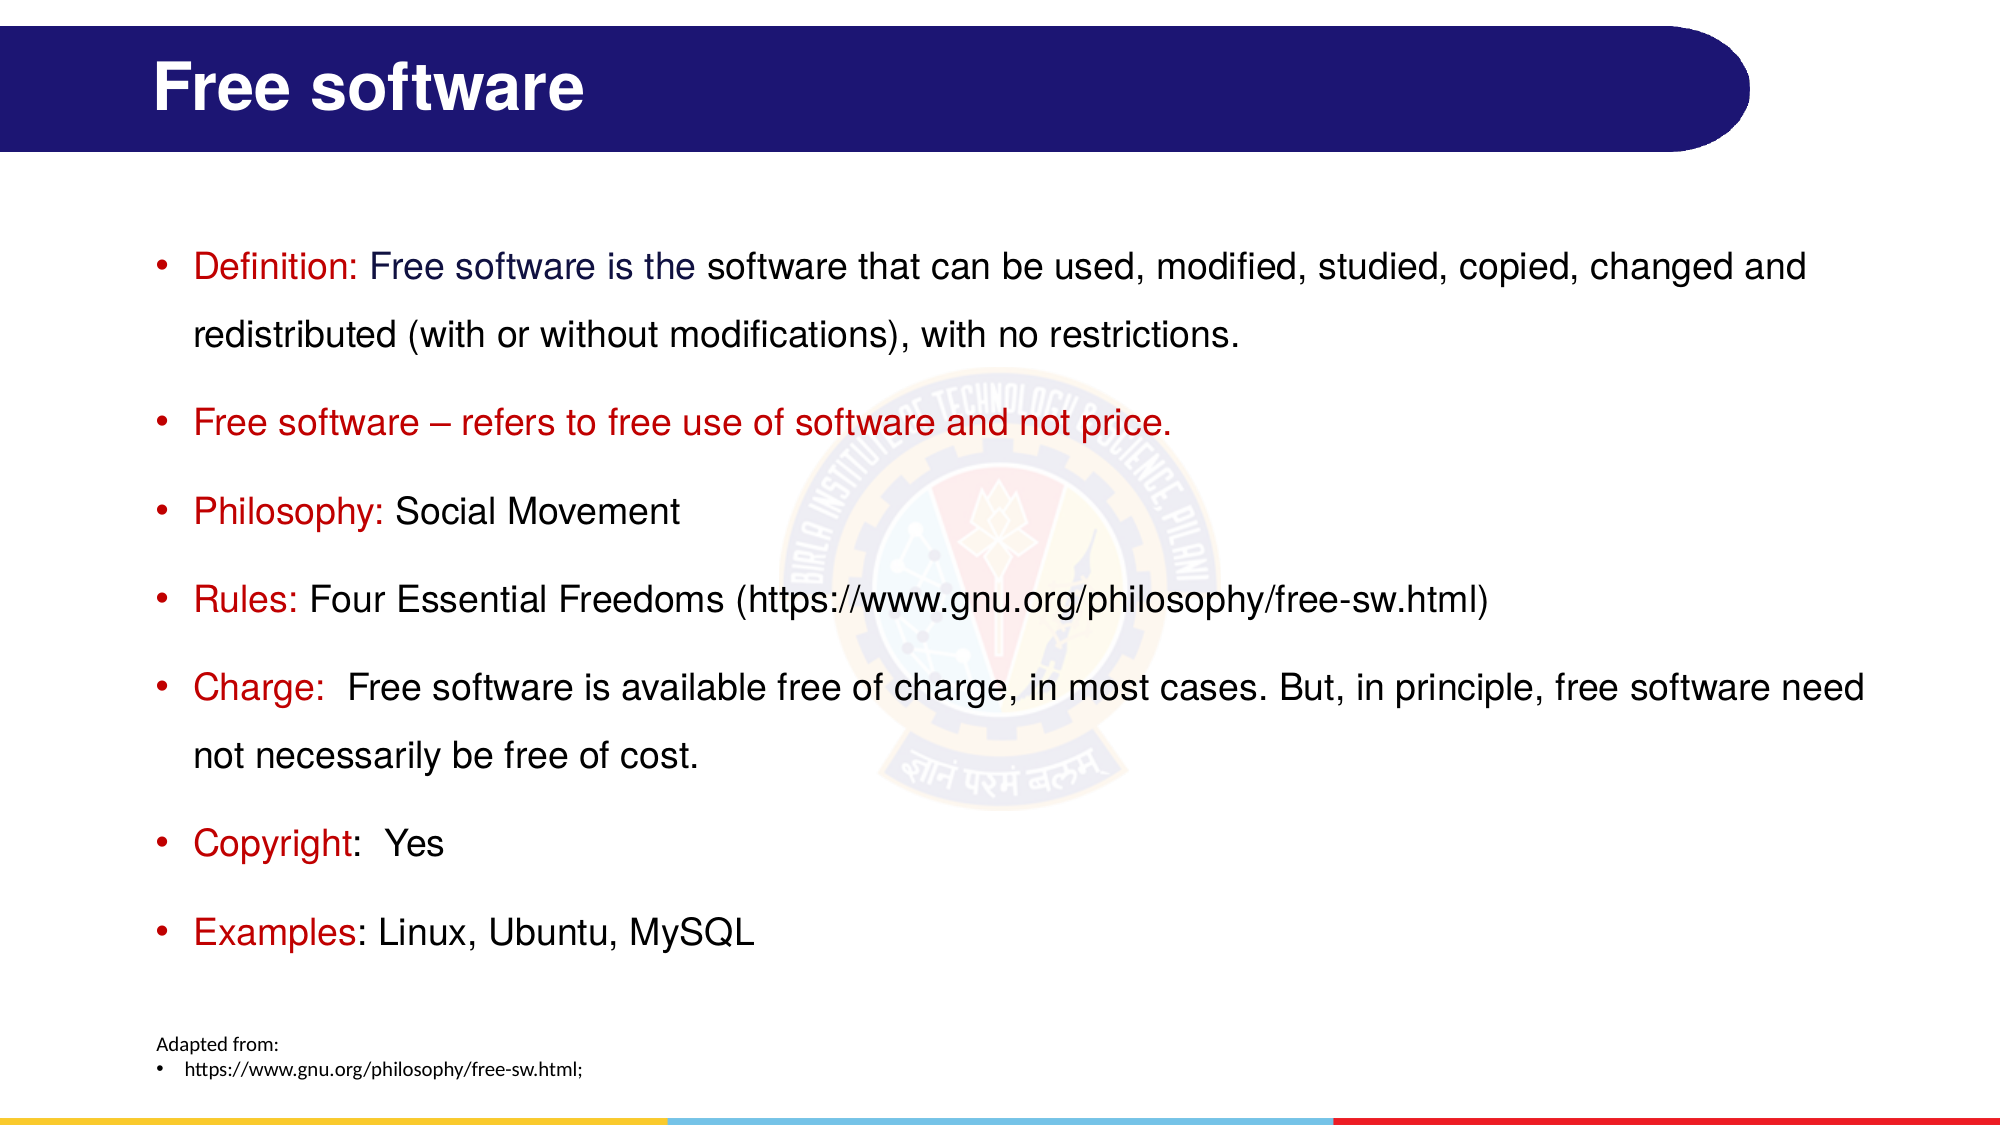

# Free software
Definition: Free software is the software that can be used, modified, studied, copied, changed and redistributed (with or without modifications), with no restrictions.
Free software – refers to free use of software and not price.
Philosophy: Social Movement
Rules: Four Essential Freedoms (https://www.gnu.org/philosophy/free-sw.html)
Charge:  Free software is available free of charge, in most cases. But, in principle, free software need not necessarily be free of cost.
Copyright:  Yes
Examples: Linux, Ubuntu, MySQL

Adapted from:
https://www.gnu.org/philosophy/free-sw.html;